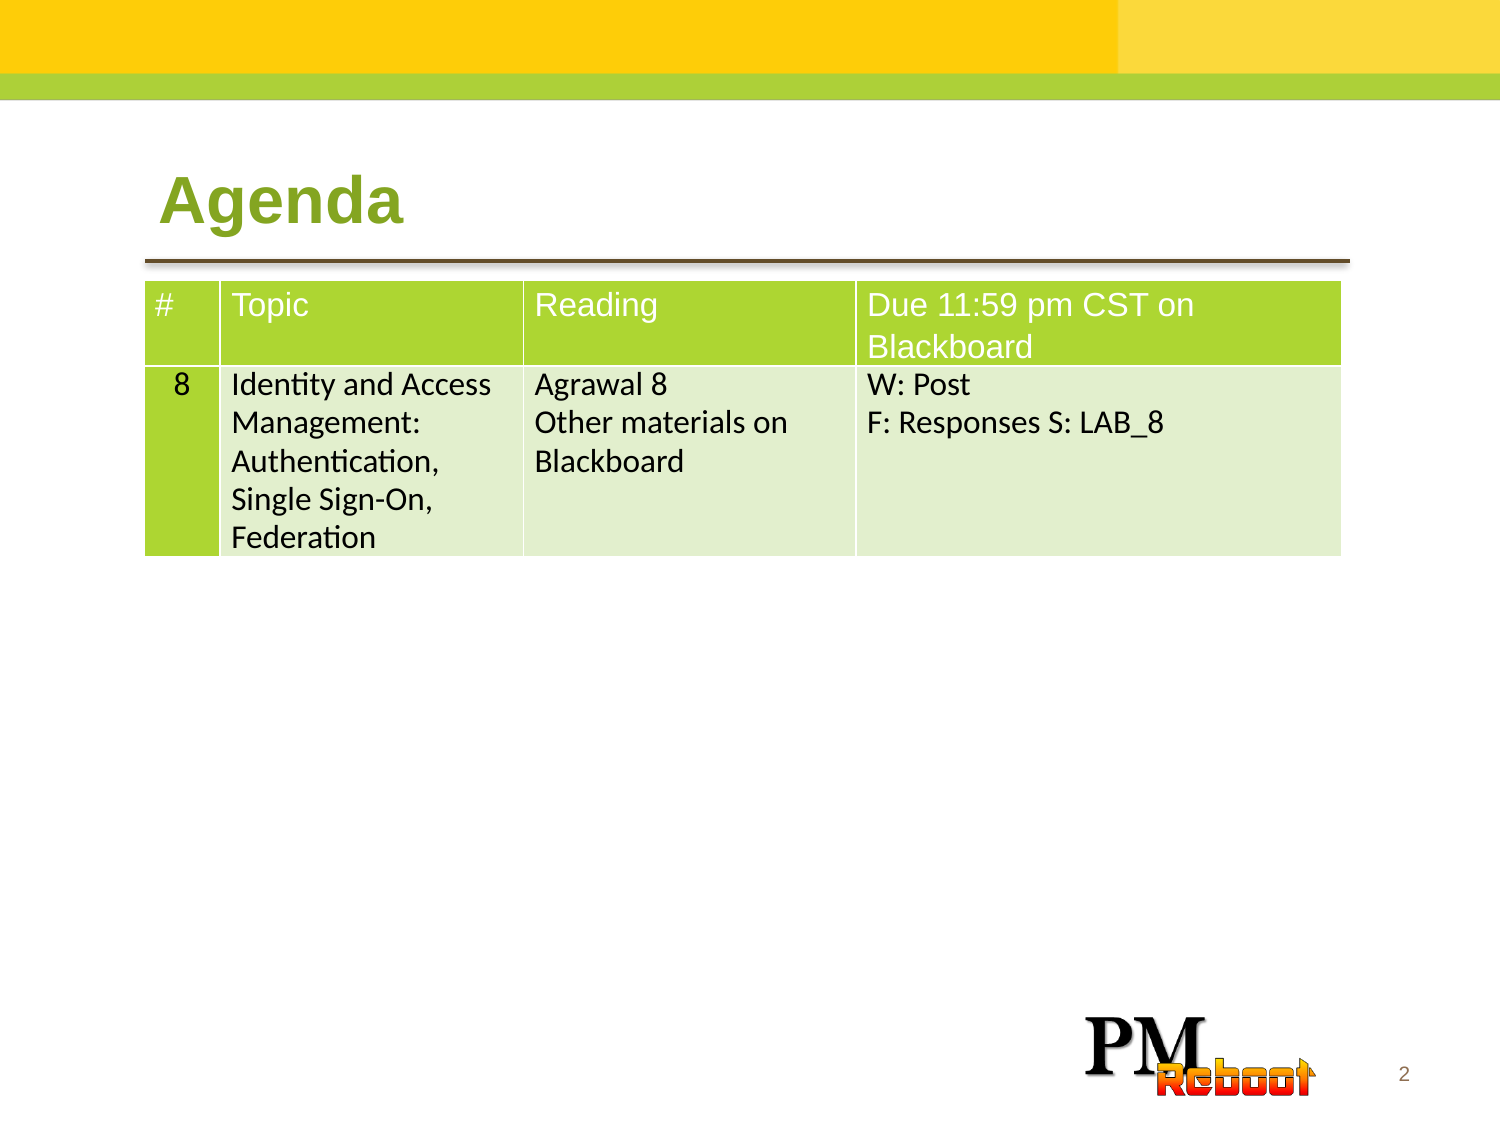

Agenda
| # | Topic | Reading | Due 11:59 pm CST on Blackboard |
| --- | --- | --- | --- |
| 8 | Identity and Access Management: Authentication, Single Sign-On, Federation | Agrawal 8 Other materials on Blackboard | W: Post F: Responses S: LAB\_8 |
2